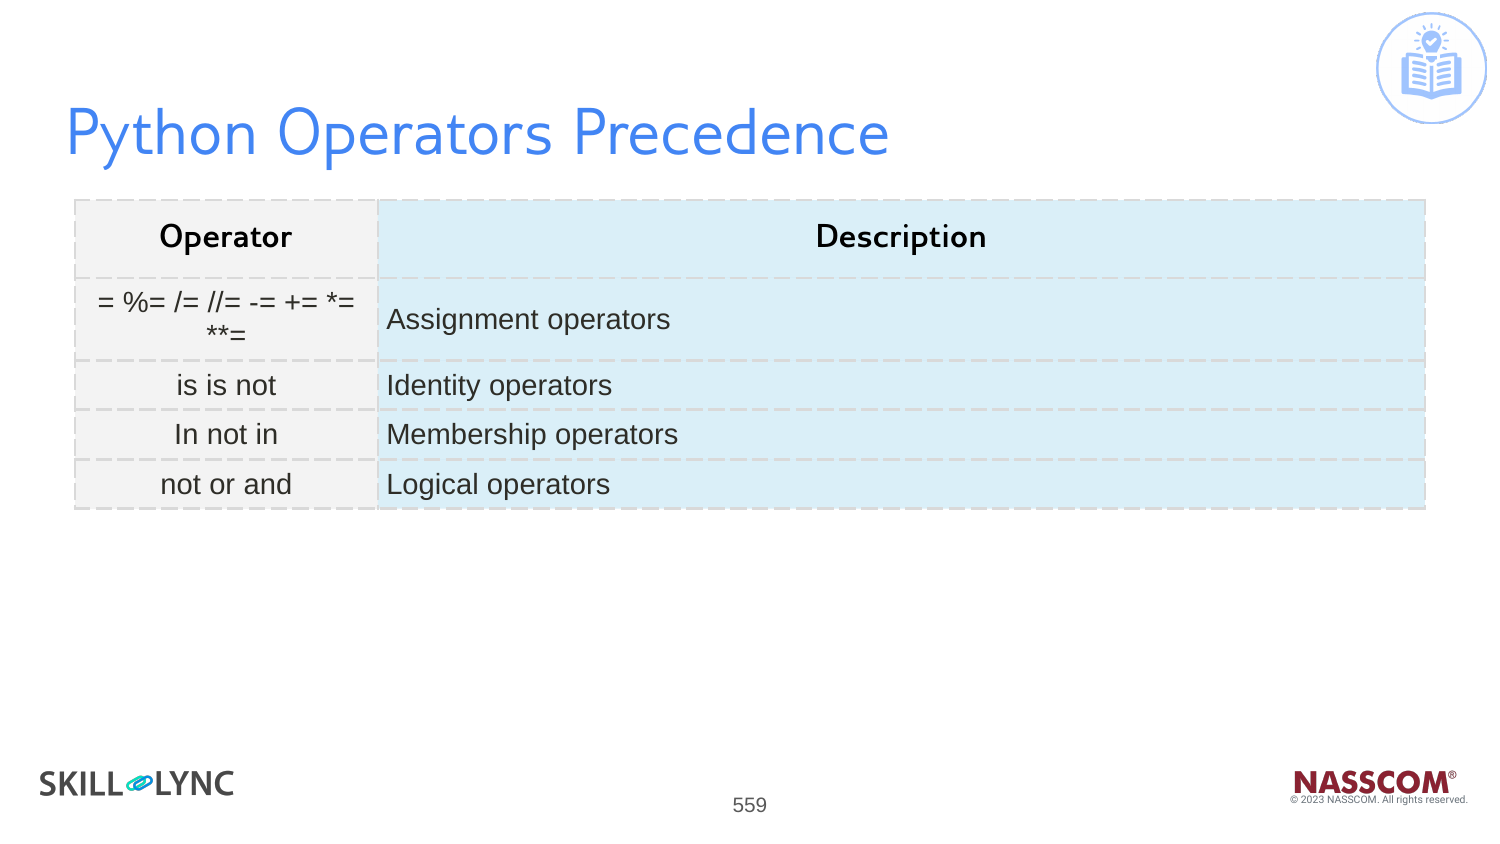

# Python Operators Precedence
| Operator | Description |
| --- | --- |
| = %= /= //= -= += \*= \*\*= | Assignment operators |
| is is not | Identity operators |
| In not in | Membership operators |
| not or and | Logical operators |
559